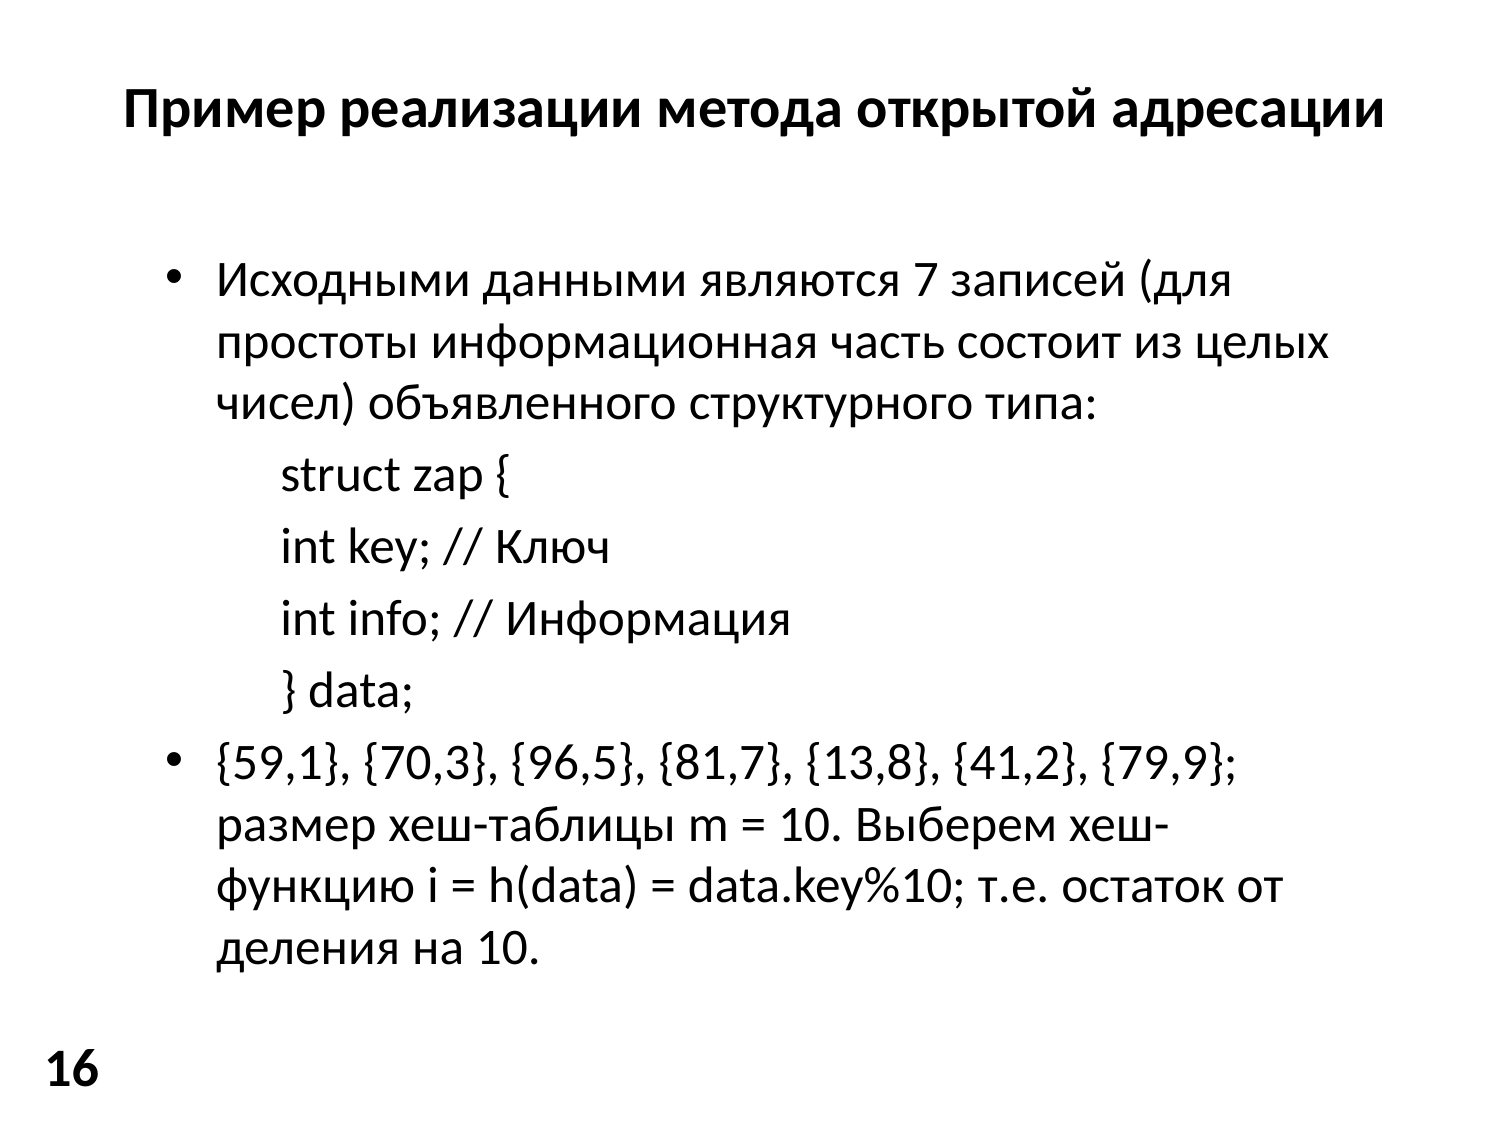

# Пример реализации метода открытой адресации
Исходными данными являются 7 записей (для простоты информационная часть состоит из целых чисел) объявленного структурного типа:
	struct zap {
	int key; // Ключ
	int info; // Информация
	} data;
{59,1}, {70,3}, {96,5}, {81,7}, {13,8}, {41,2}, {79,9}; размер хеш-таблицы m = 10. Выберем хеш-функцию i = h(data) = data.key%10; т.е. остаток от деления на 10.

16